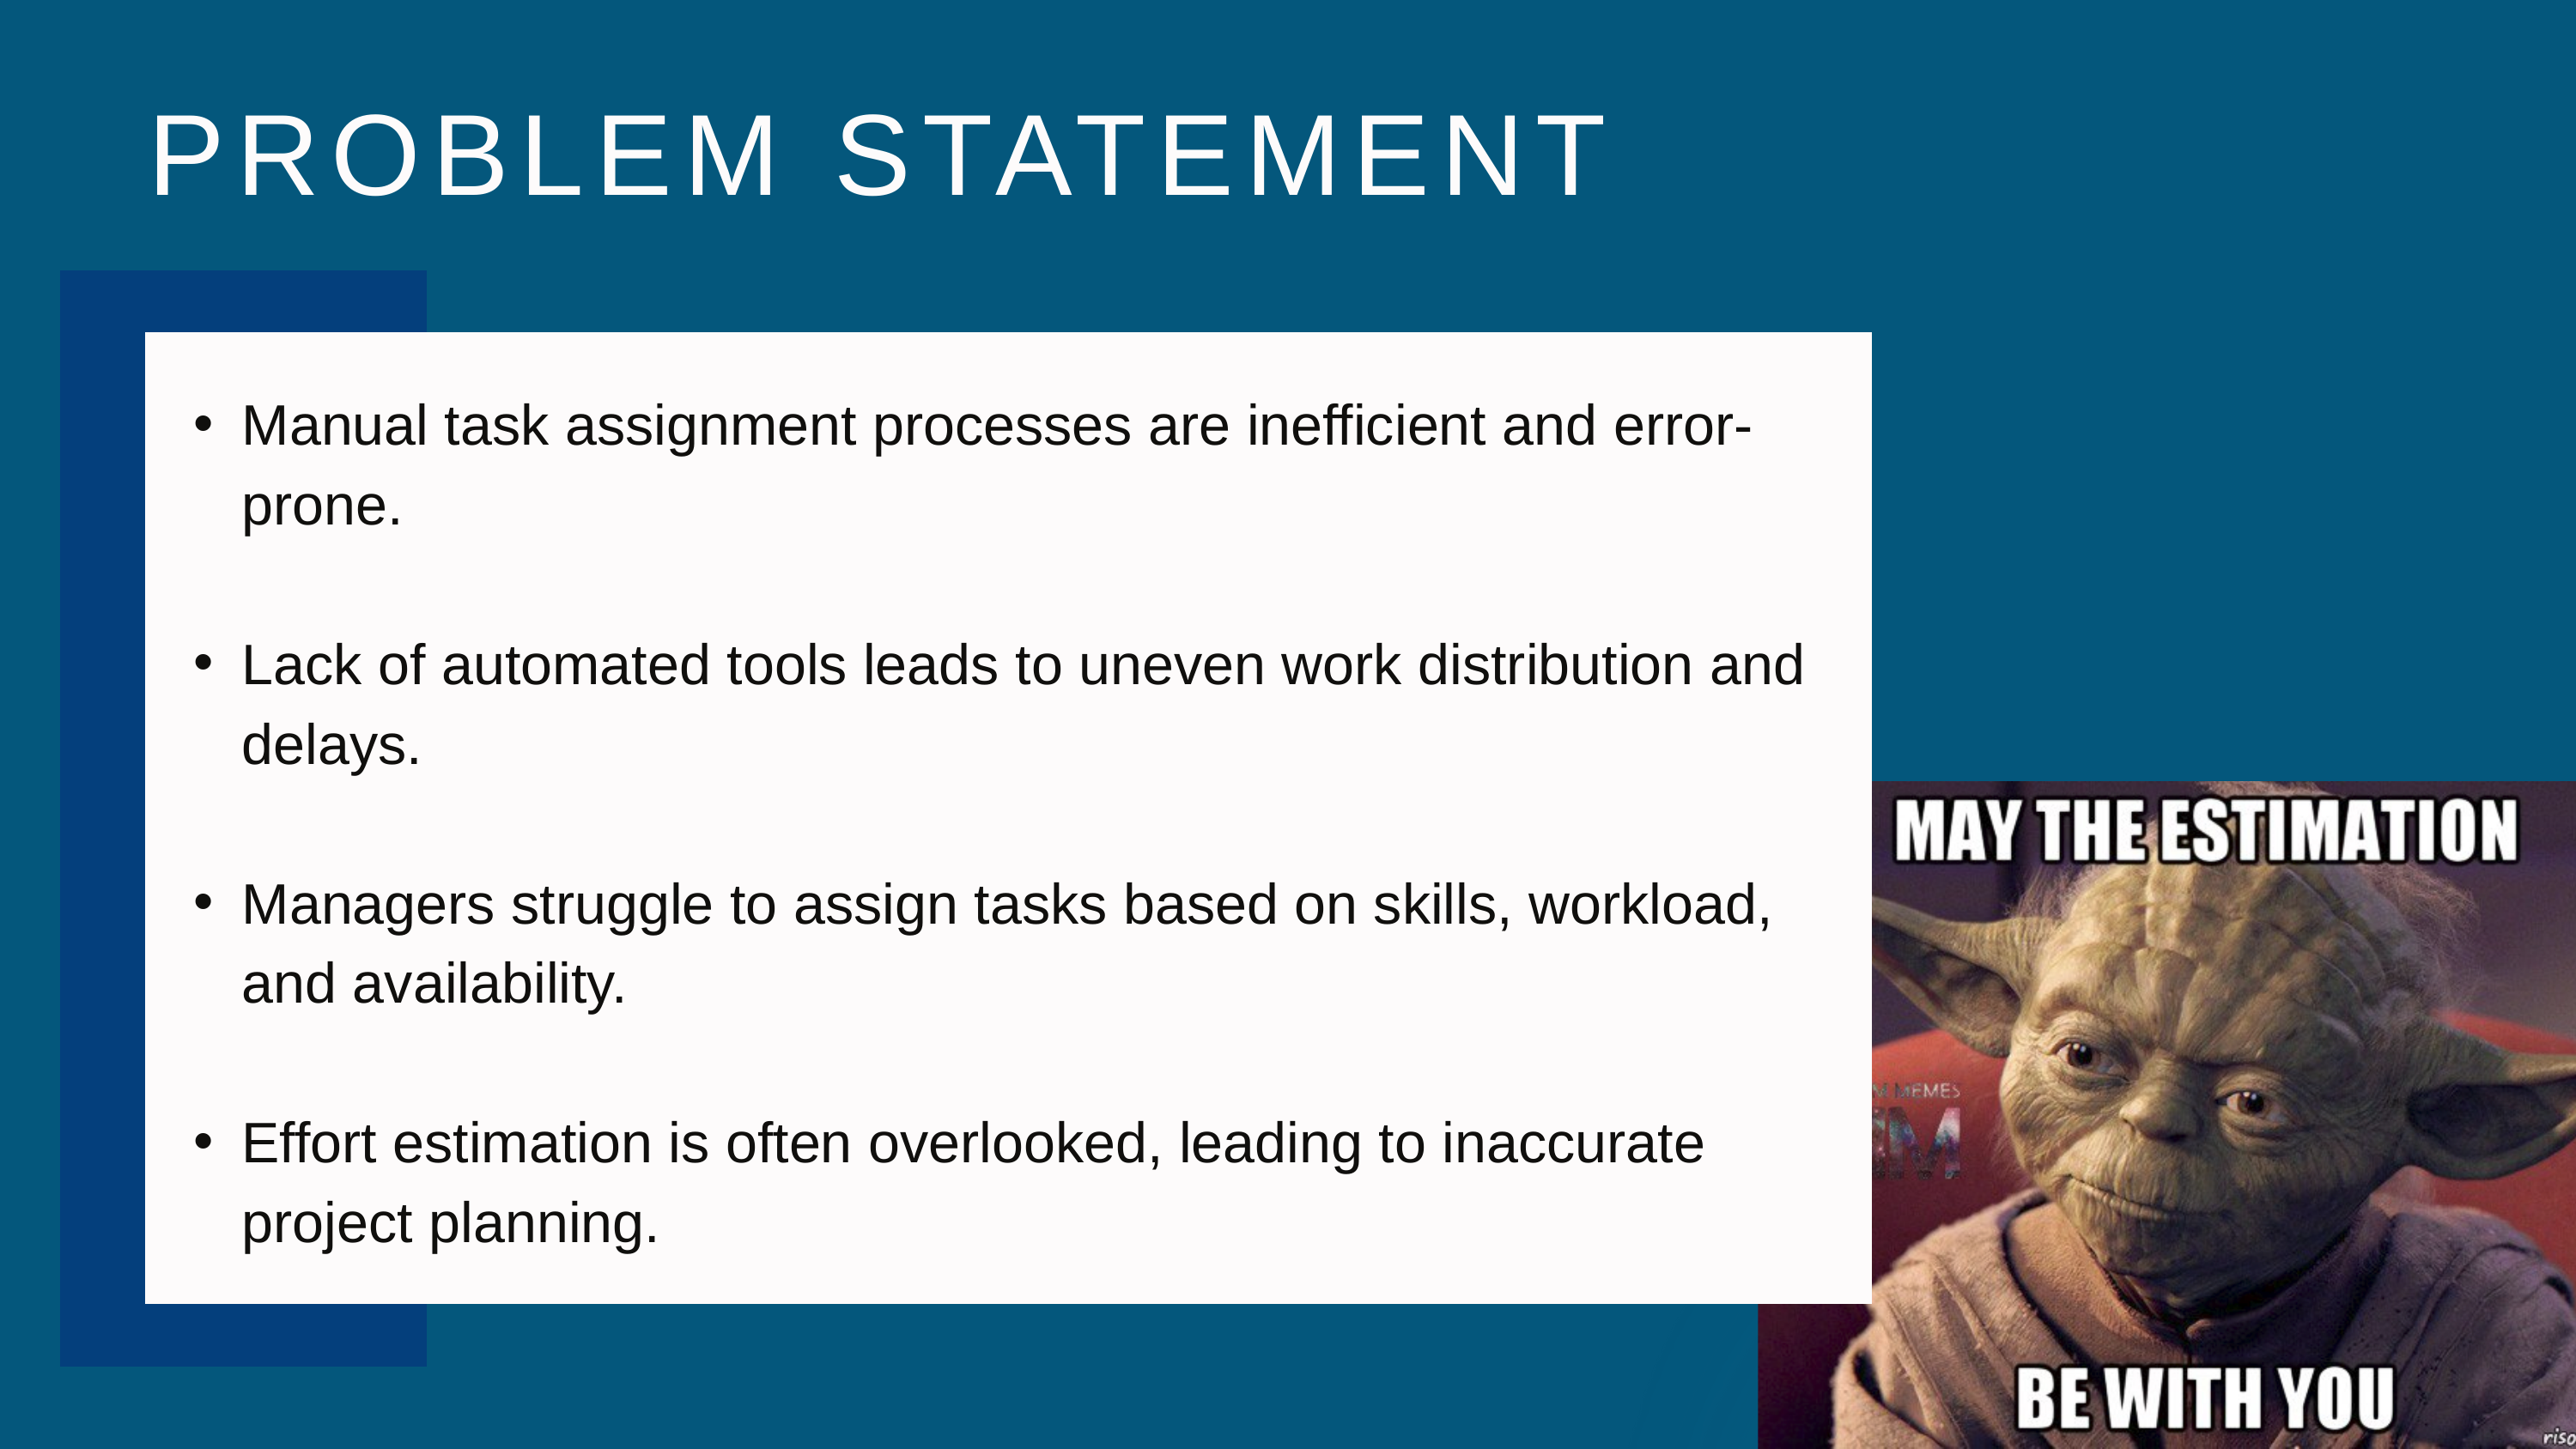

PROBLEM STATEMENT

Manual task assignment processes are inefficient and error-prone.

Lack of automated tools leads to uneven work distribution and delays.

Managers struggle to assign tasks based on skills, workload, and availability.

Effort estimation is often overlooked, leading to inaccurate project planning.